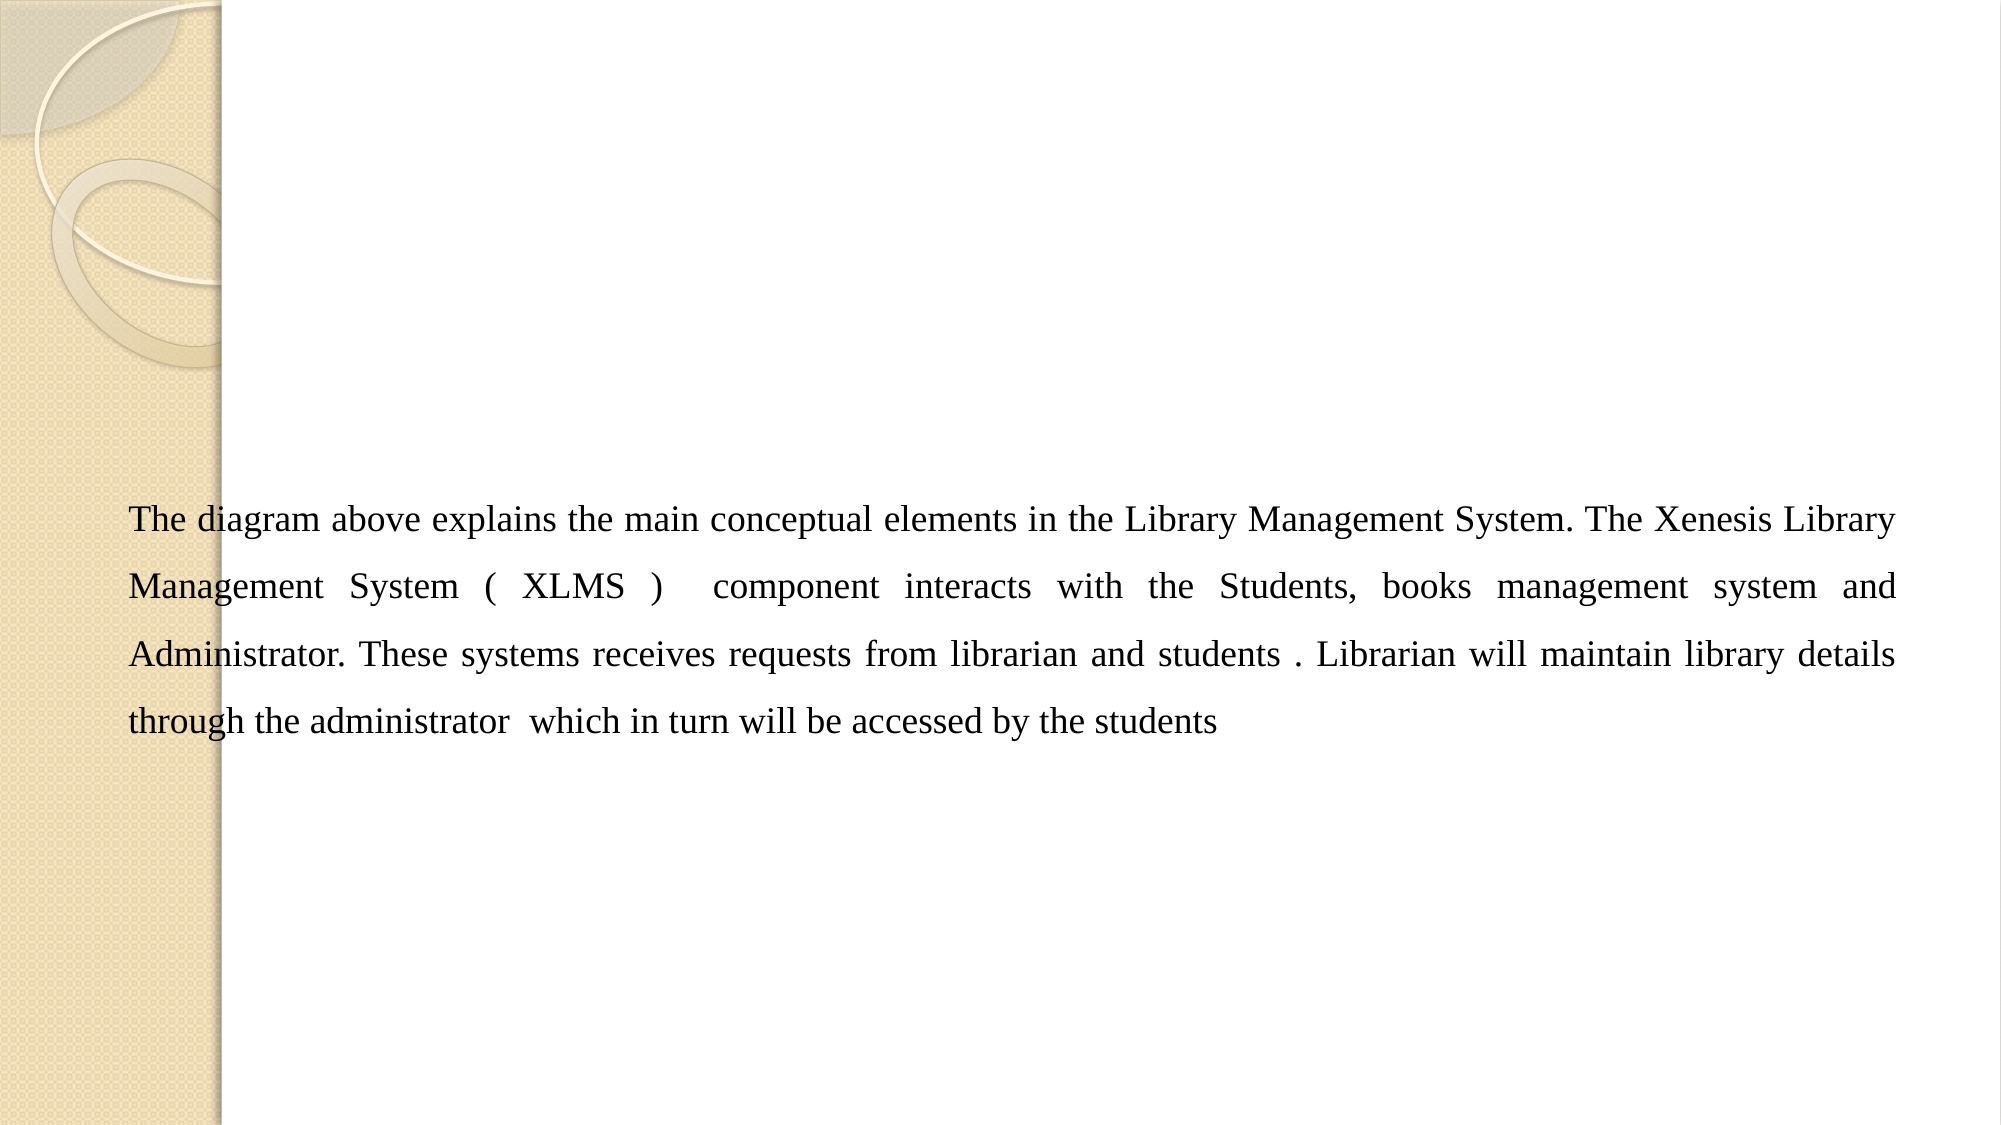

#
The diagram above explains the main conceptual elements in the Library Management System. The Xenesis Library Management System ( XLMS )  component interacts with the Students, books management system and Administrator. These systems receives requests from librarian and students . Librarian will maintain library details through the administrator  which in turn will be accessed by the students